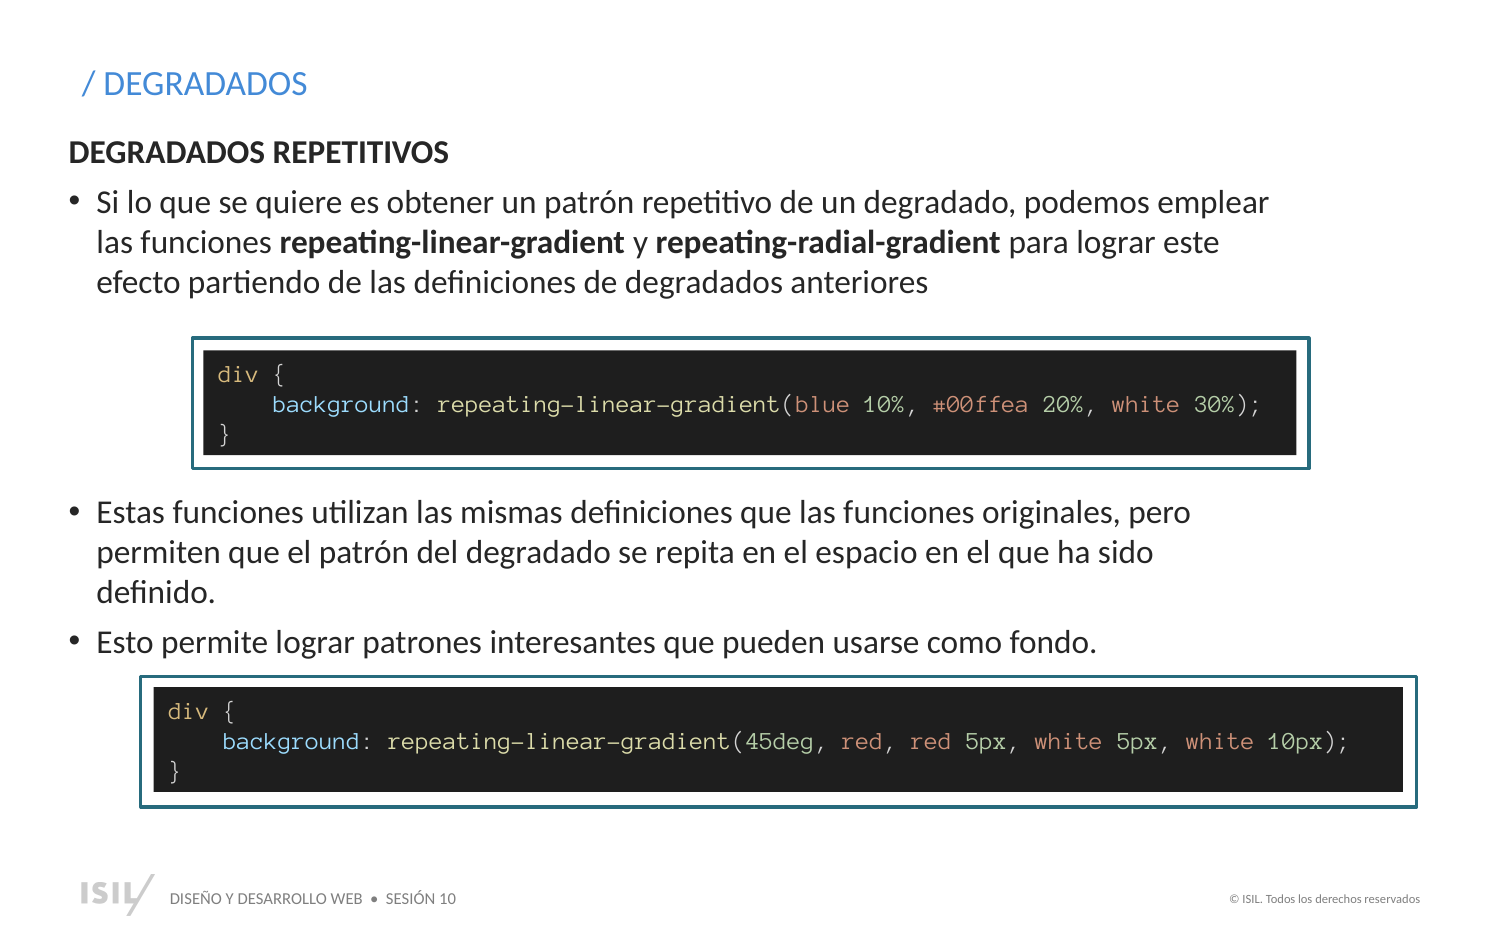

/ DEGRADADOS
DEGRADADOS REPETITIVOS

Si lo que se quiere es obtener un patrón repetitivo de un degradado, podemos emplear las funciones repeating-linear-gradient y repeating-radial-gradient para lograr este efecto partiendo de las definiciones de degradados anteriores

div {
    background: repeating-linear-gradient(blue 10%, #00ffea 20%, white 30%);
}
Estas funciones utilizan las mismas definiciones que las funciones originales, pero permiten que el patrón del degradado se repita en el espacio en el que ha sido definido.

Esto permite lograr patrones interesantes que pueden usarse como fondo.

div {
    background: repeating-linear-gradient(45deg, red, red 5px, white 5px, white 10px);
}